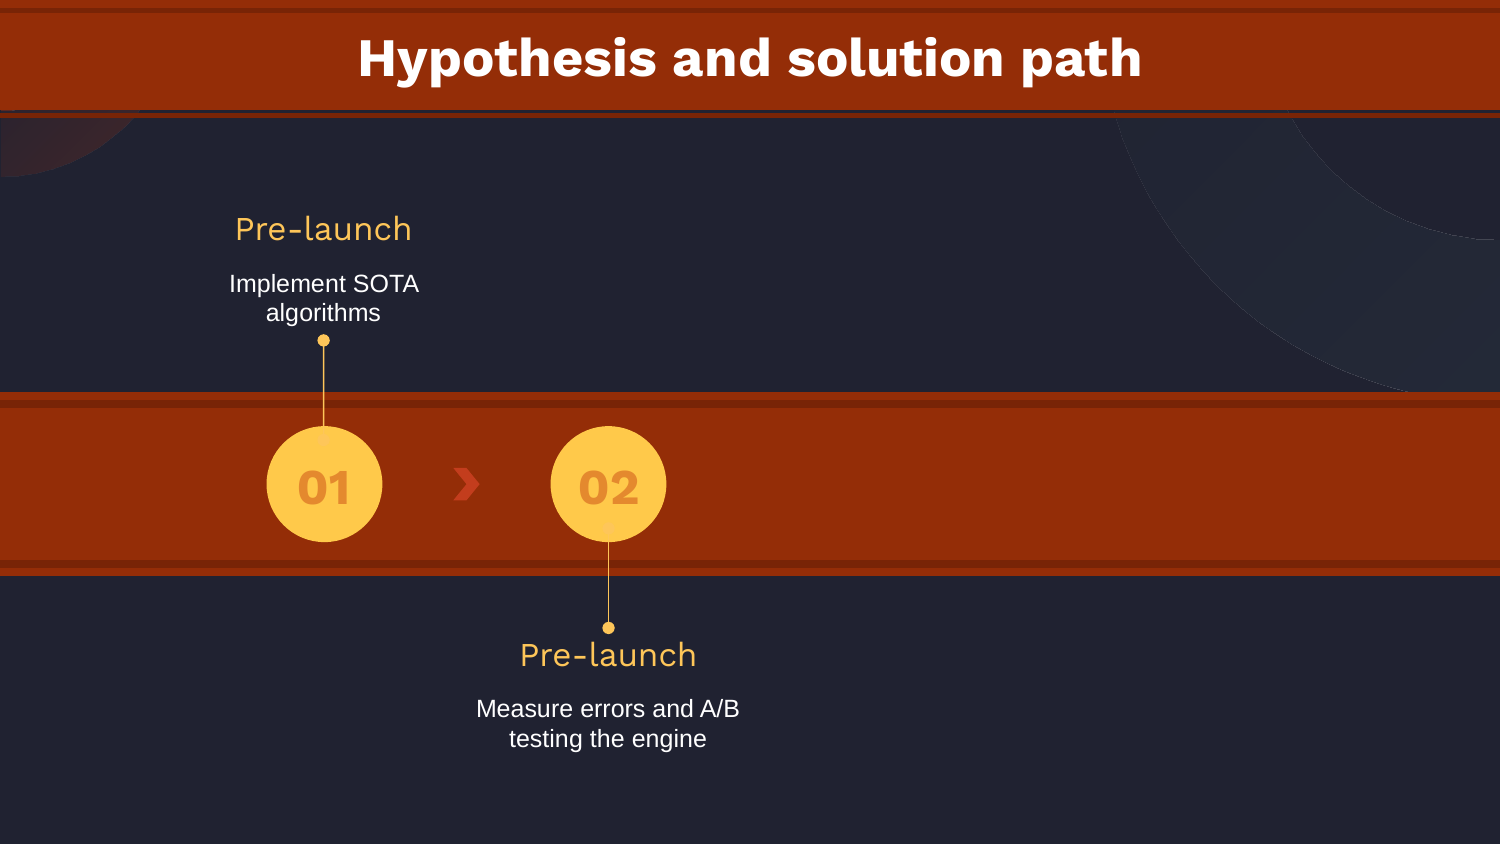

Hypothesis and solution path

Pre-launch
Implement SOTA algorithms

# 01
02

Pre-launch
Measure errors and A/B testing the engine